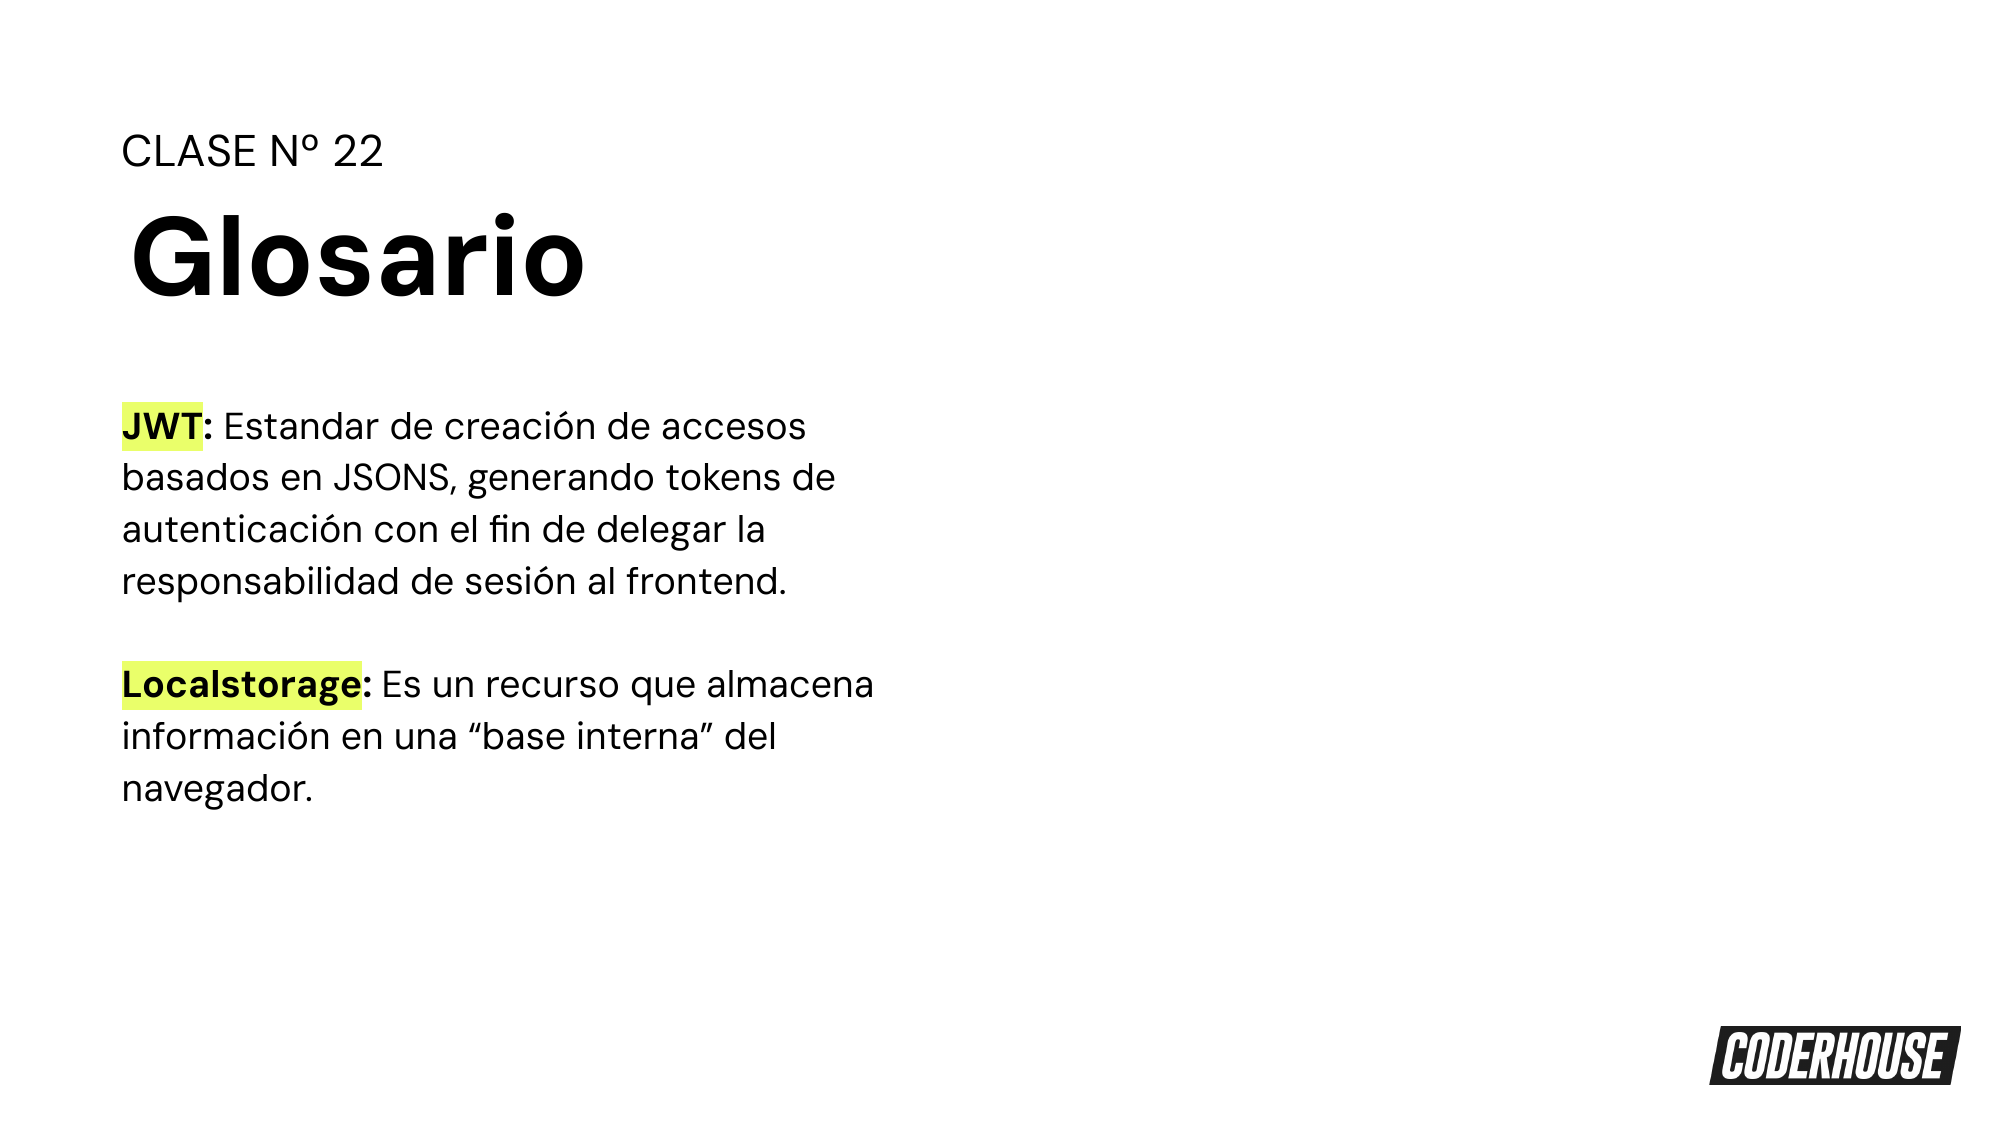

CLASE Nº 22
Glosario
JWT: Estandar de creación de accesos basados en JSONS, generando tokens de autenticación con el fin de delegar la responsabilidad de sesión al frontend.

Localstorage: Es un recurso que almacena información en una “base interna” del navegador.